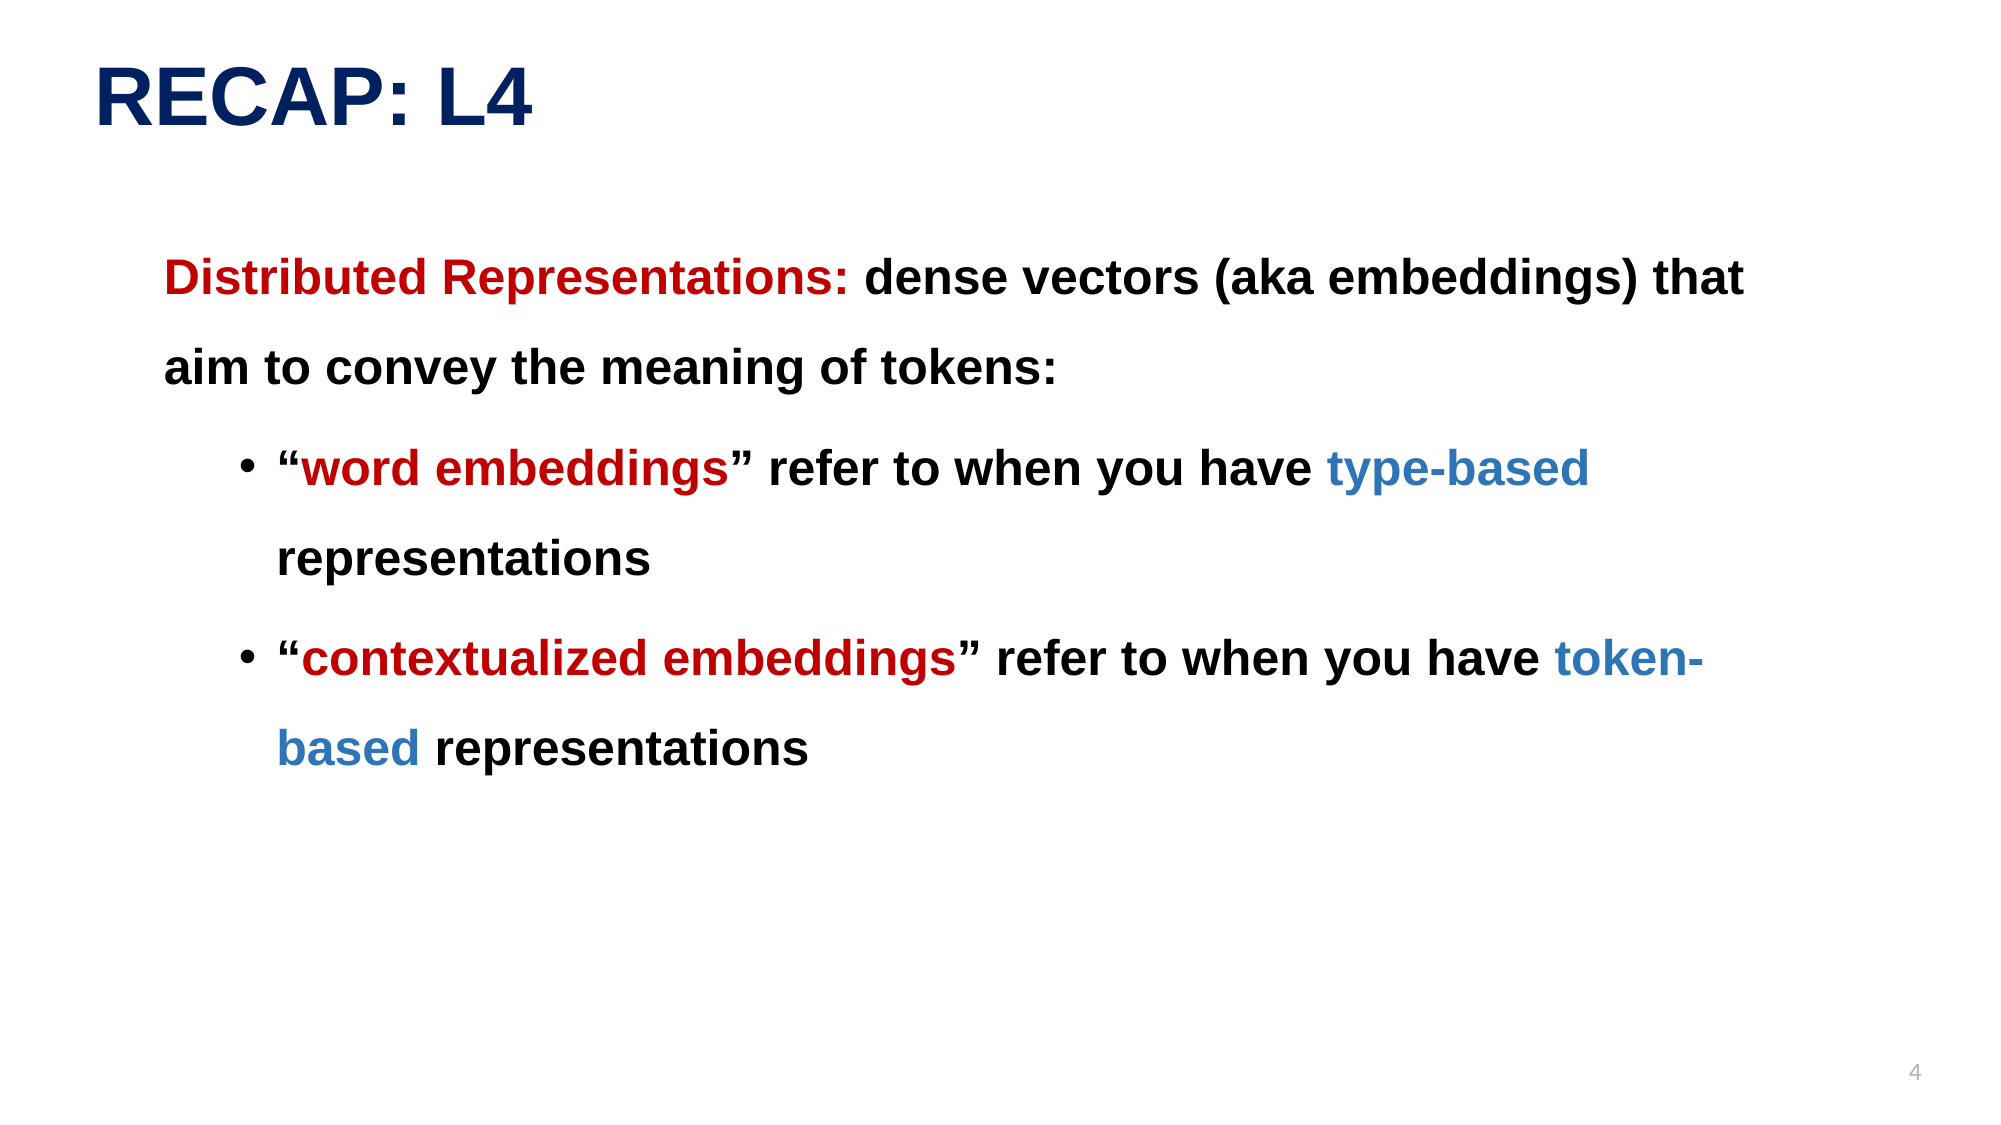

RECAP: L4
Distributed Representations: dense vectors (aka embeddings) that aim to convey the meaning of tokens:
“word embeddings” refer to when you have type-based representations
“contextualized embeddings” refer to when you have token-based representations
4